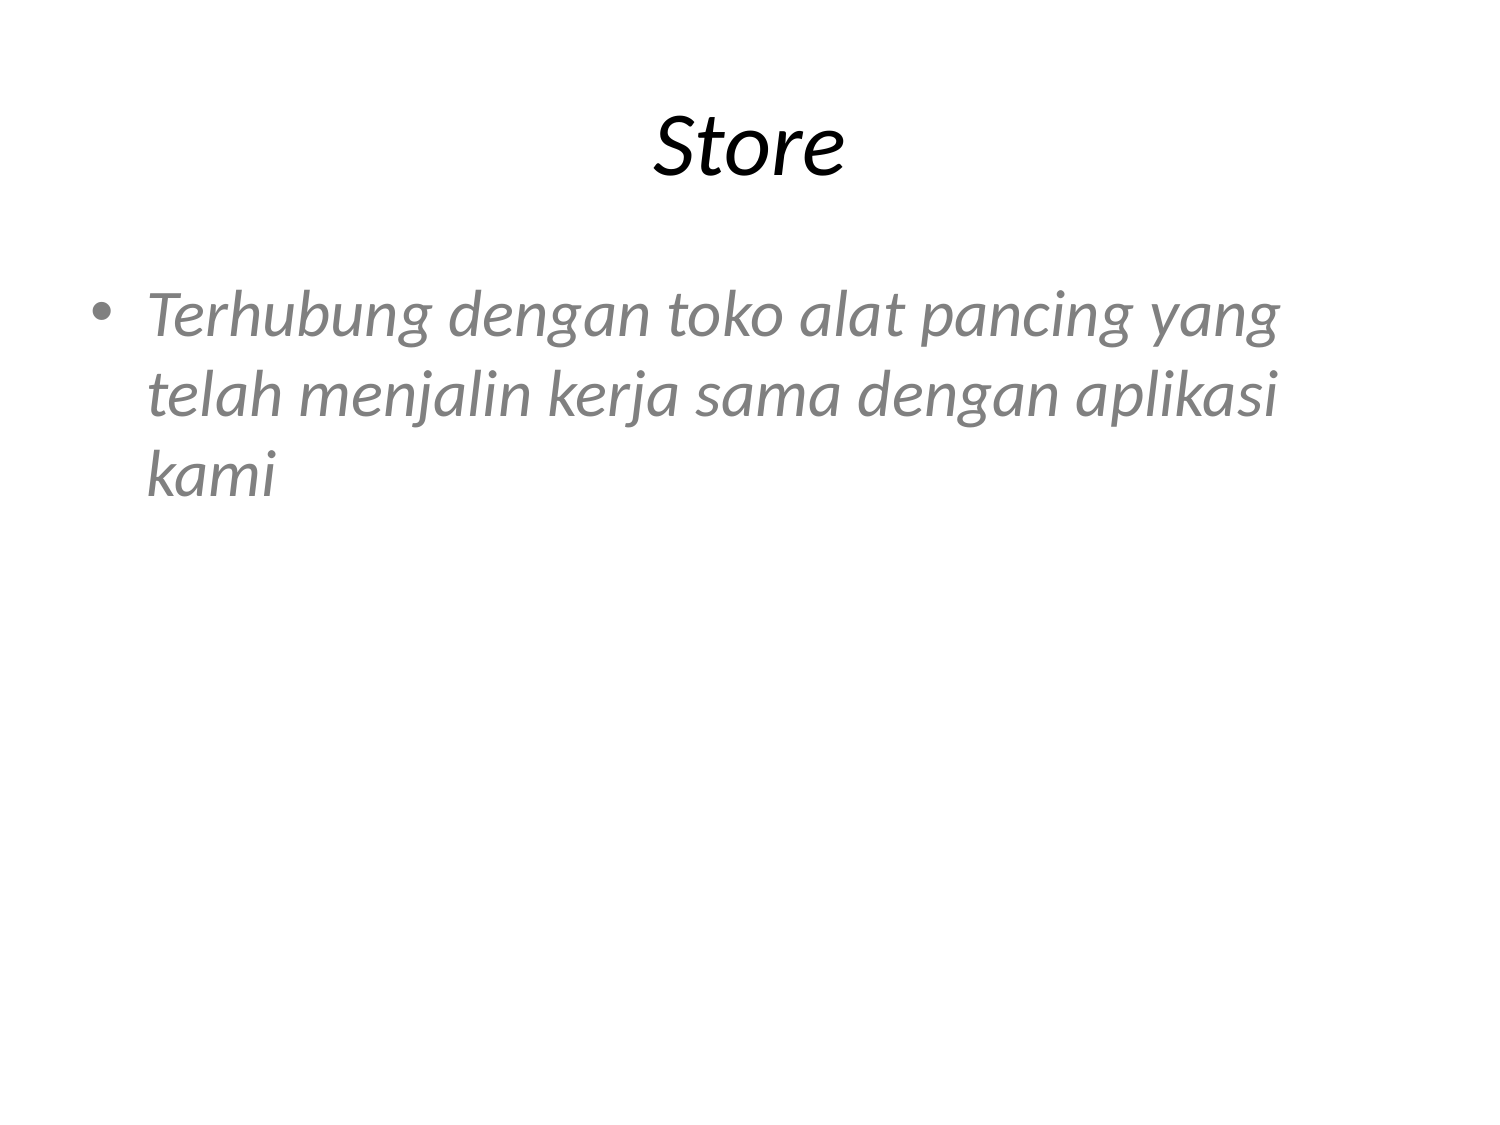

# Store
Terhubung dengan toko alat pancing yang telah menjalin kerja sama dengan aplikasi kami